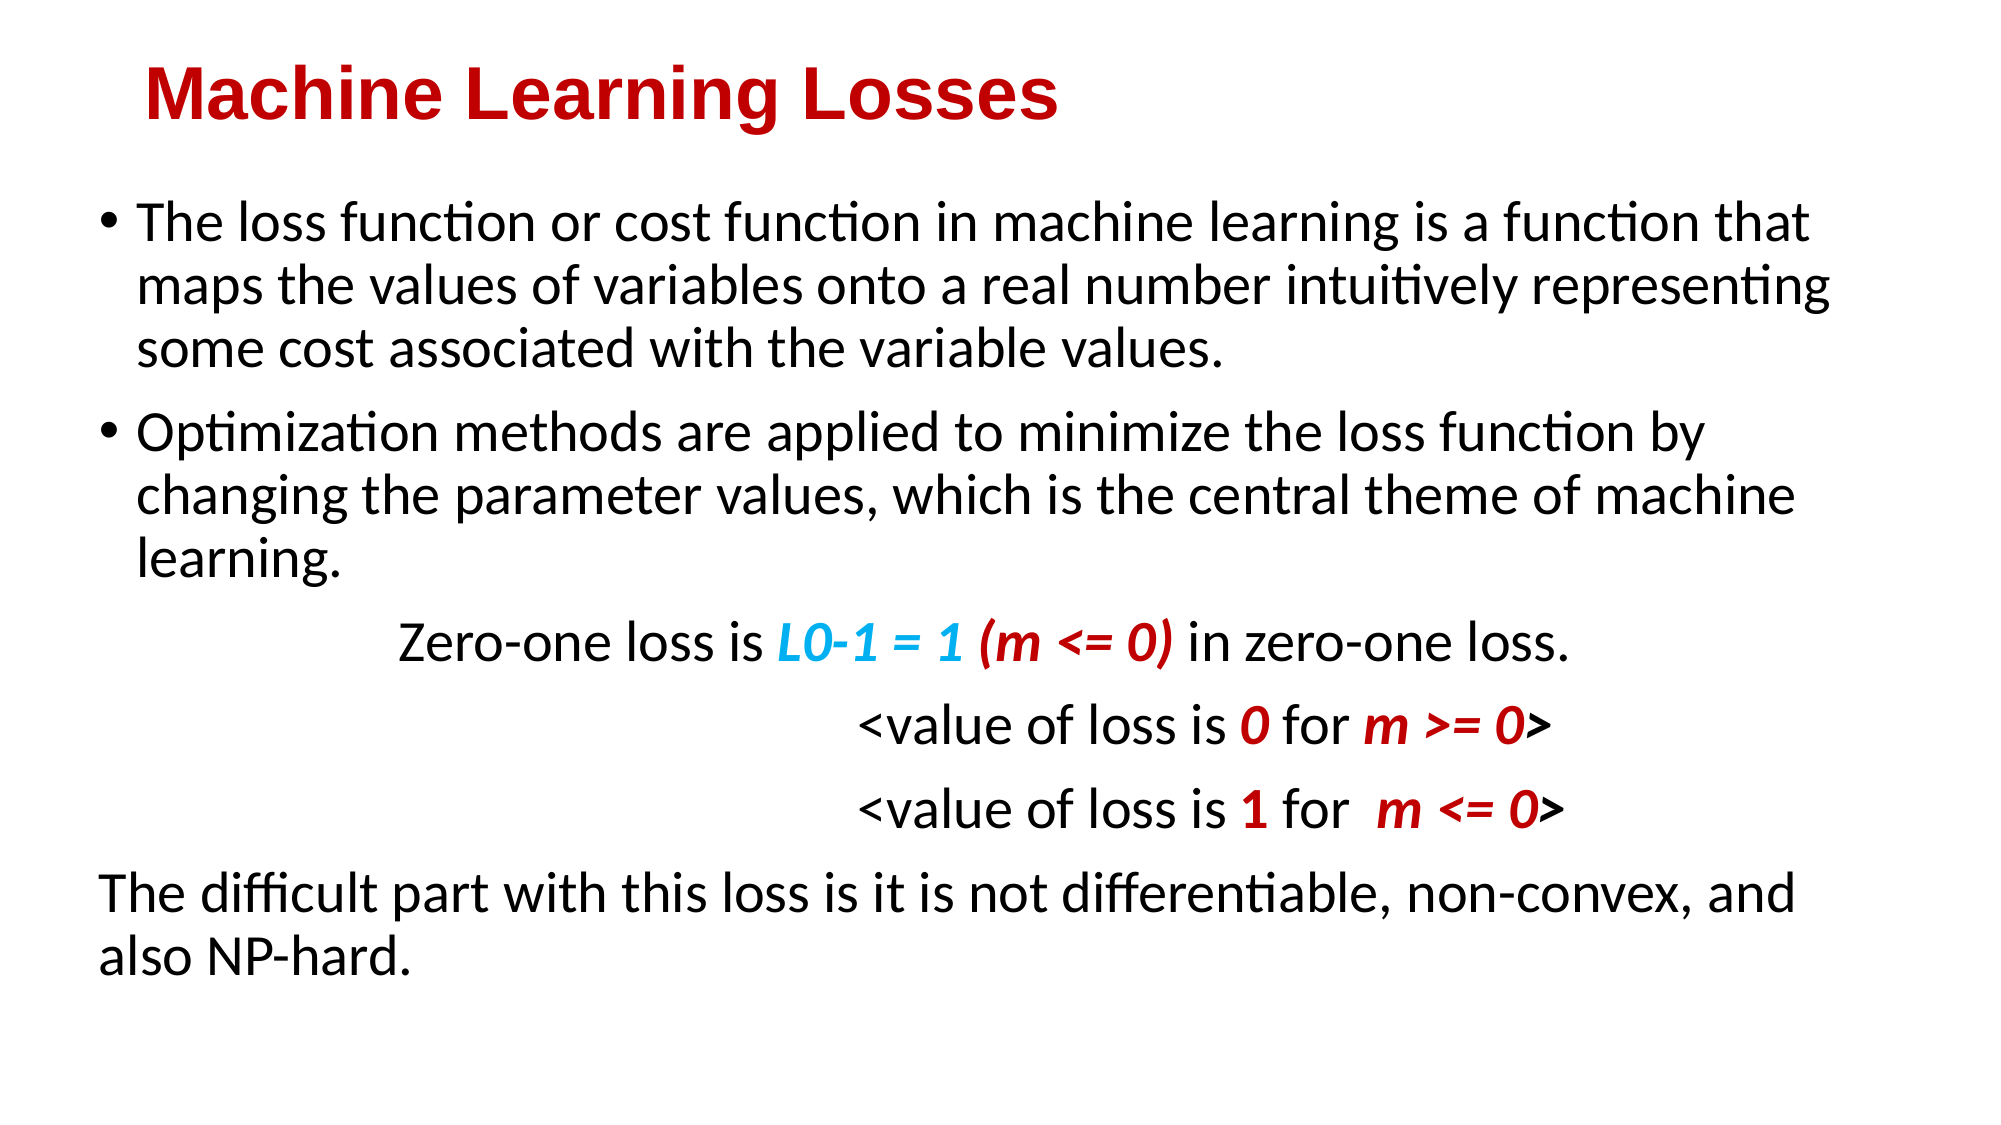

# Machine Learning Losses
The loss function or cost function in machine learning is a function that maps the values of variables onto a real number intuitively representing some cost associated with the variable values.
Optimization methods are applied to minimize the loss function by changing the parameter values, which is the central theme of machine learning.
		Zero-one loss is L0-1 = 1 (m <= 0) in zero-one loss.
                       		            <value of loss is 0 for m >= 0>
				            <value of loss is 1 for  m <= 0>
The difficult part with this loss is it is not differentiable, non-convex, and also NP-hard.